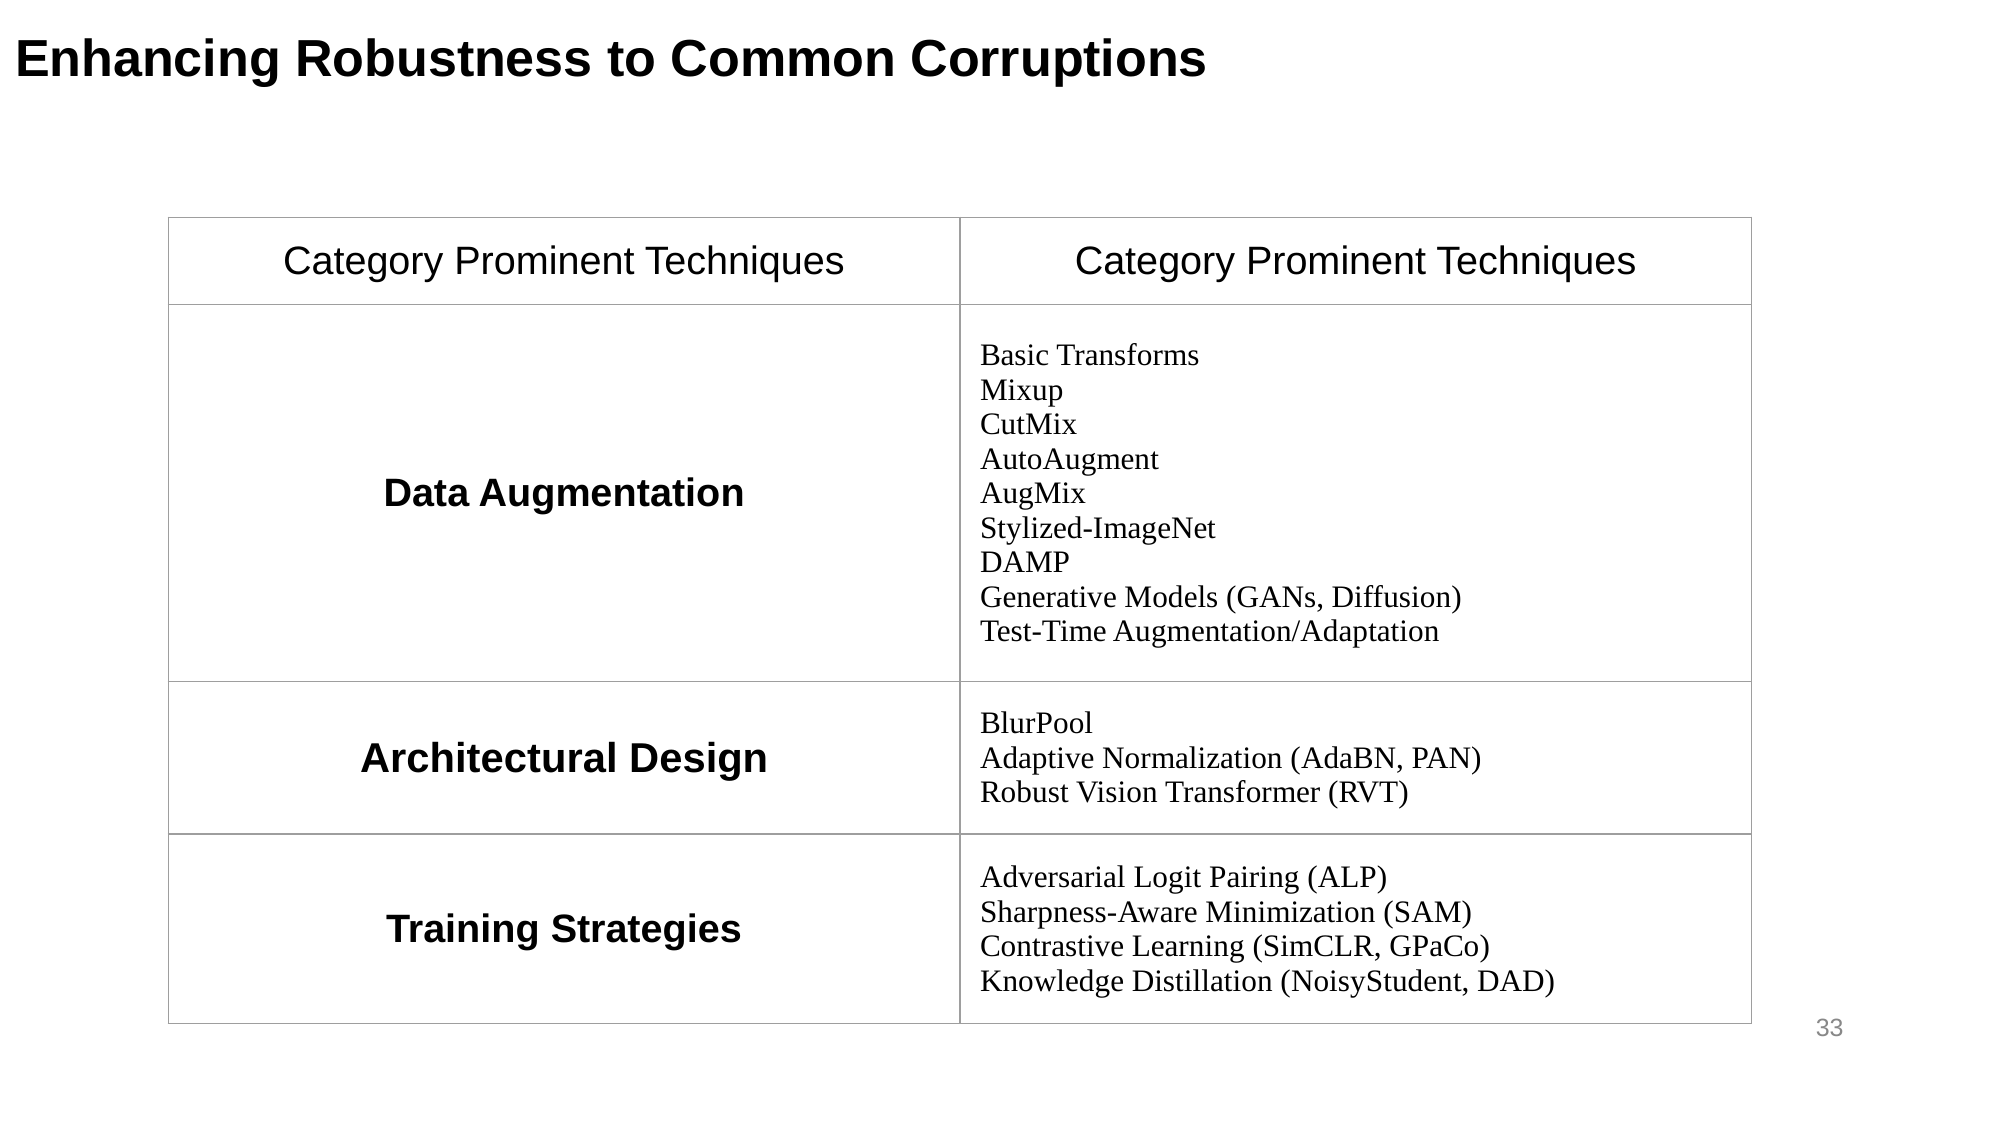

Enhancing Robustness to Common Corruptions

| Category Prominent Techniques | Category Prominent Techniques |
| --- | --- |
| Data Augmentation | Basic Transforms Mixup CutMix AutoAugment AugMix Stylized-ImageNet DAMP Generative Models (GANs, Diffusion) Test-Time Augmentation/Adaptation |
| Architectural Design | BlurPool Adaptive Normalization (AdaBN, PAN) Robust Vision Transformer (RVT) |
| Training Strategies | Adversarial Logit Pairing (ALP) Sharpness-Aware Minimization (SAM) Contrastive Learning (SimCLR, GPaCo) Knowledge Distillation (NoisyStudent, DAD) |
33